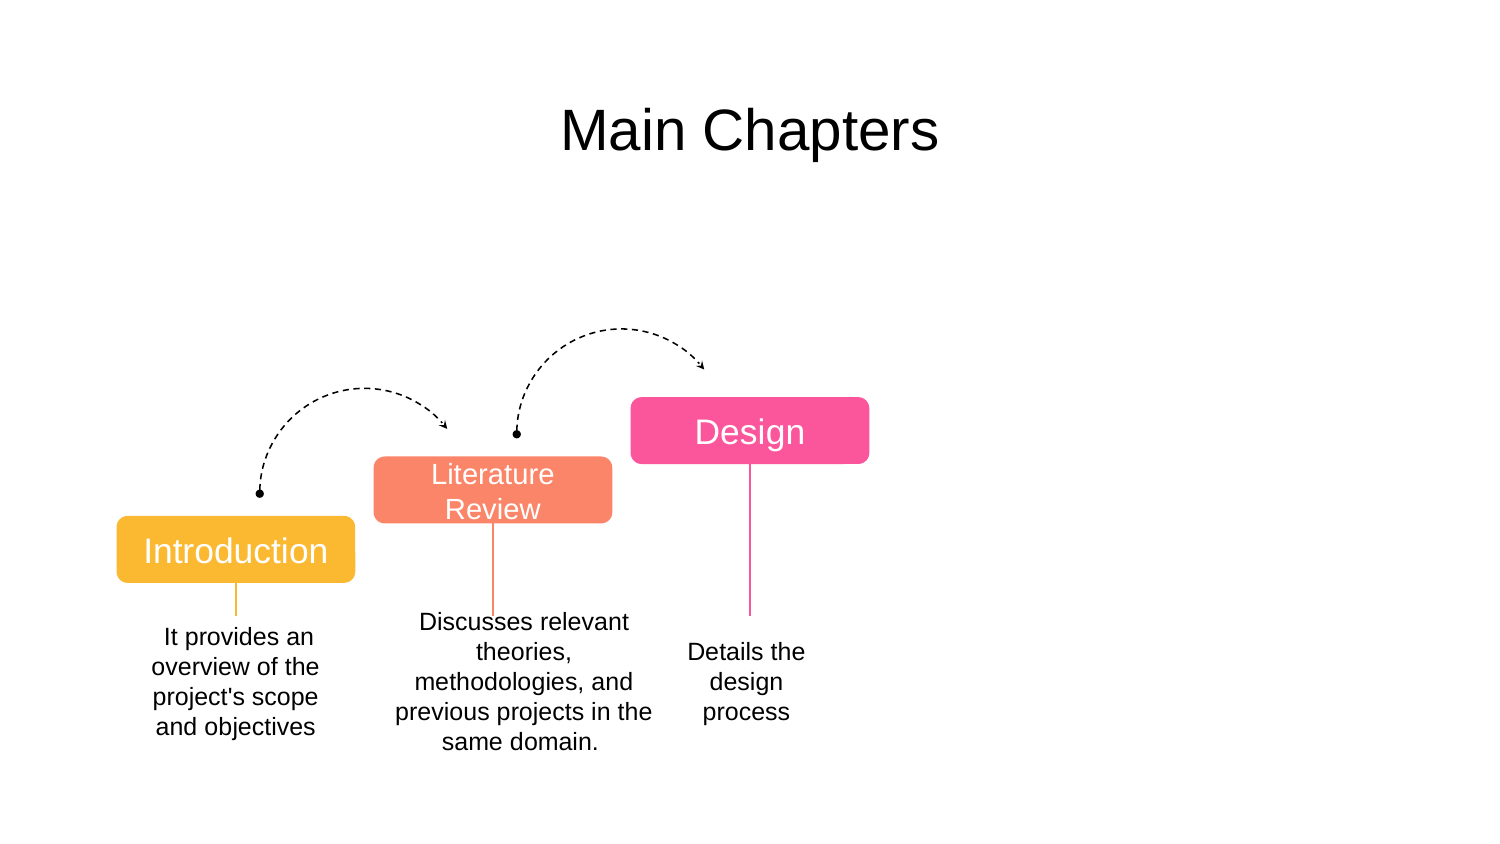

# Main Chapters

Design
Details the
design
process
Literature Review
Discusses relevant theories, methodologies, and previous projects in the same domain.
Introduction
 It provides an overview of the project's scope and objectives